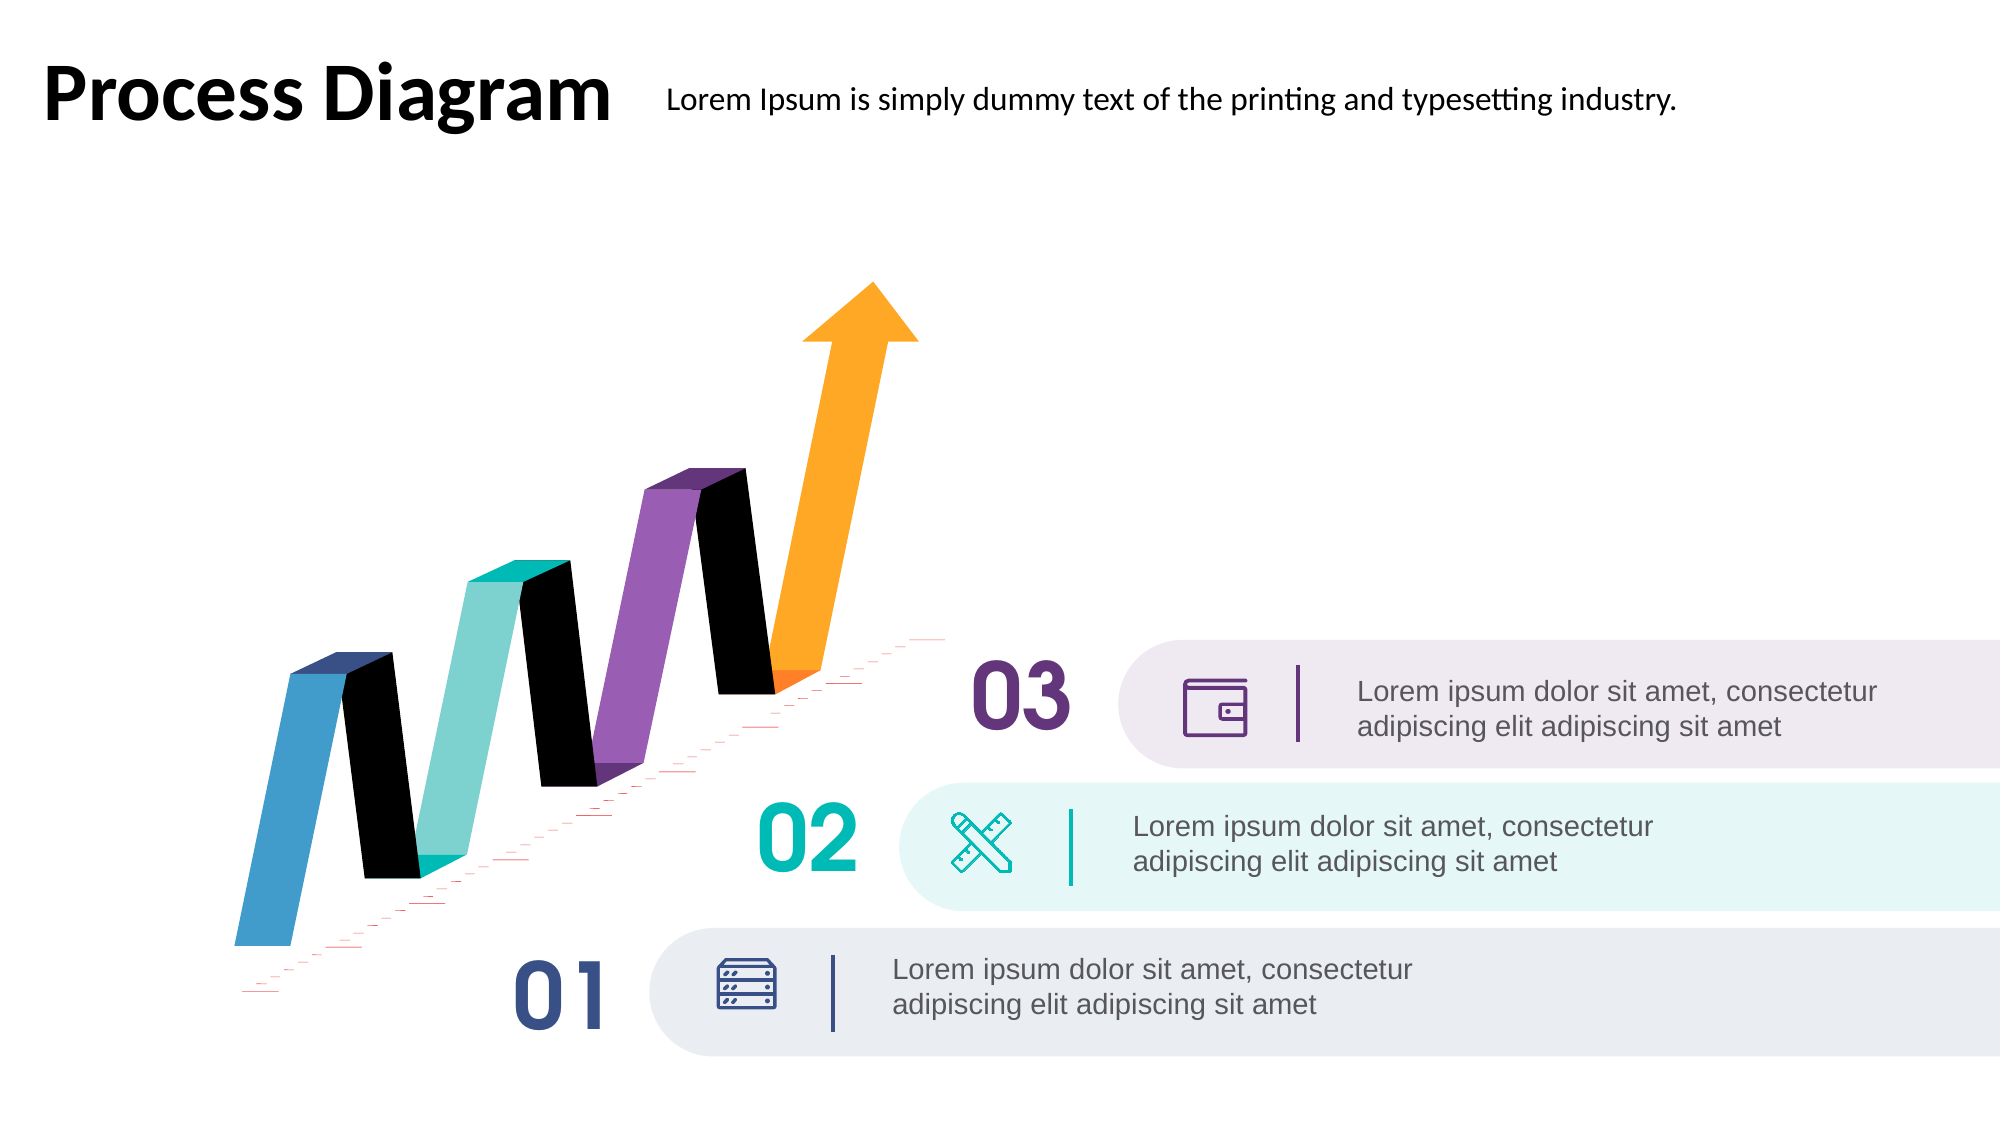

Process Diagram
Lorem Ipsum is simply dummy text of the printing and typesetting industry.

03

Lorem ipsum dolor sit amet, consectetur adipiscing elit adipiscing sit amet

02
Lorem ipsum dolor sit amet, consectetur adipiscing elit adipiscing sit amet

01
Lorem ipsum dolor sit amet, consectetur adipiscing elit adipiscing sit amet